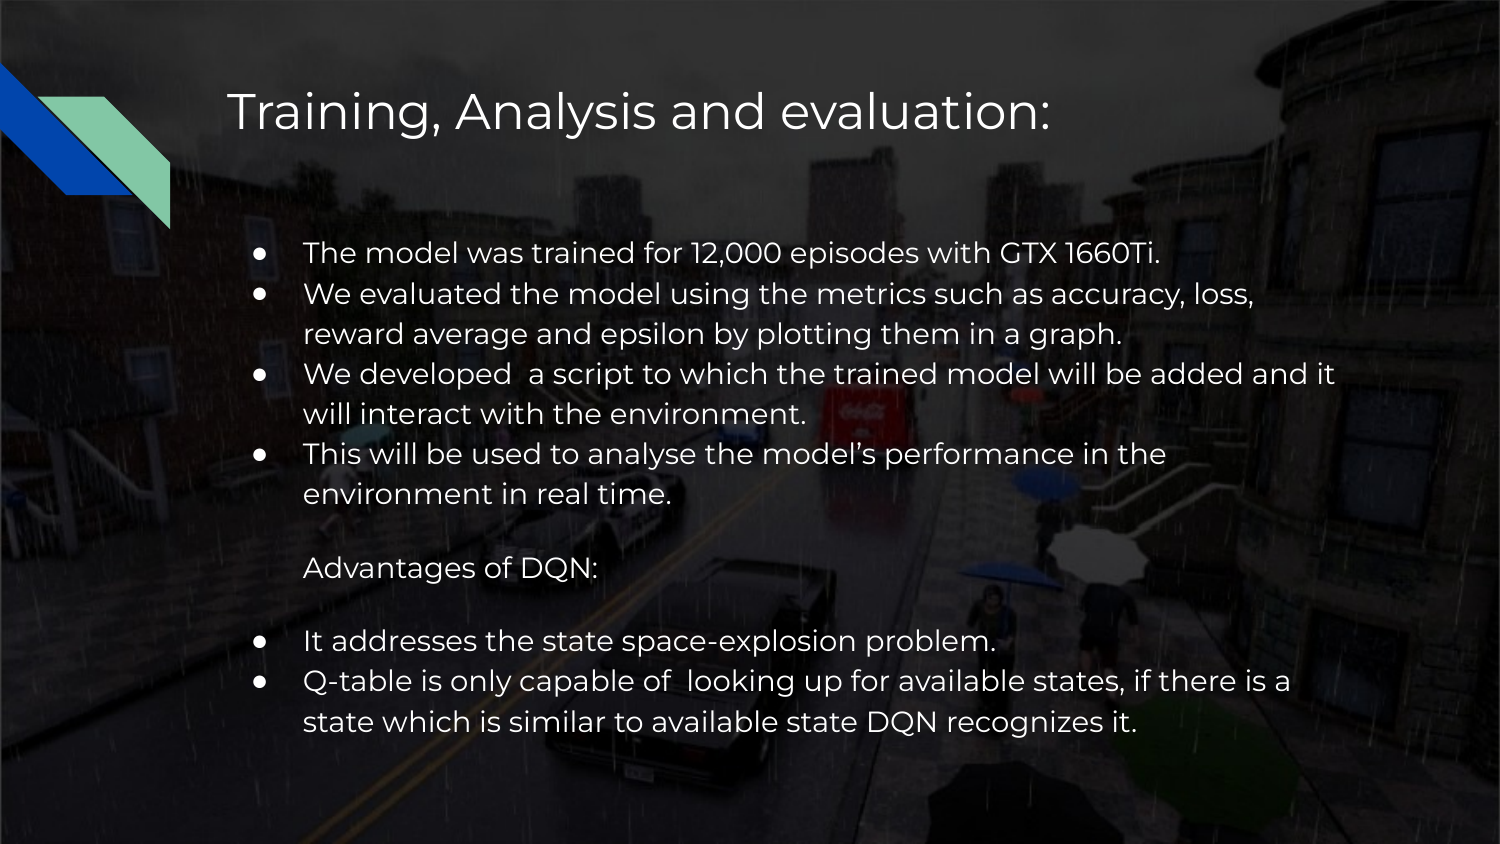

# Training, Analysis and evaluation:

The model was trained for 12,000 episodes with GTX 1660Ti.
We evaluated the model using the metrics such as accuracy, loss, reward average and epsilon by plotting them in a graph.
We developed  a script to which the trained model will be added and it will interact with the environment.
This will be used to analyse the model’s performance in the environment in real time.
Advantages of DQN:
It addresses the state space-explosion problem.
Q-table is only capable of  looking up for available states, if there is a state which is similar to available state DQN recognizes it.